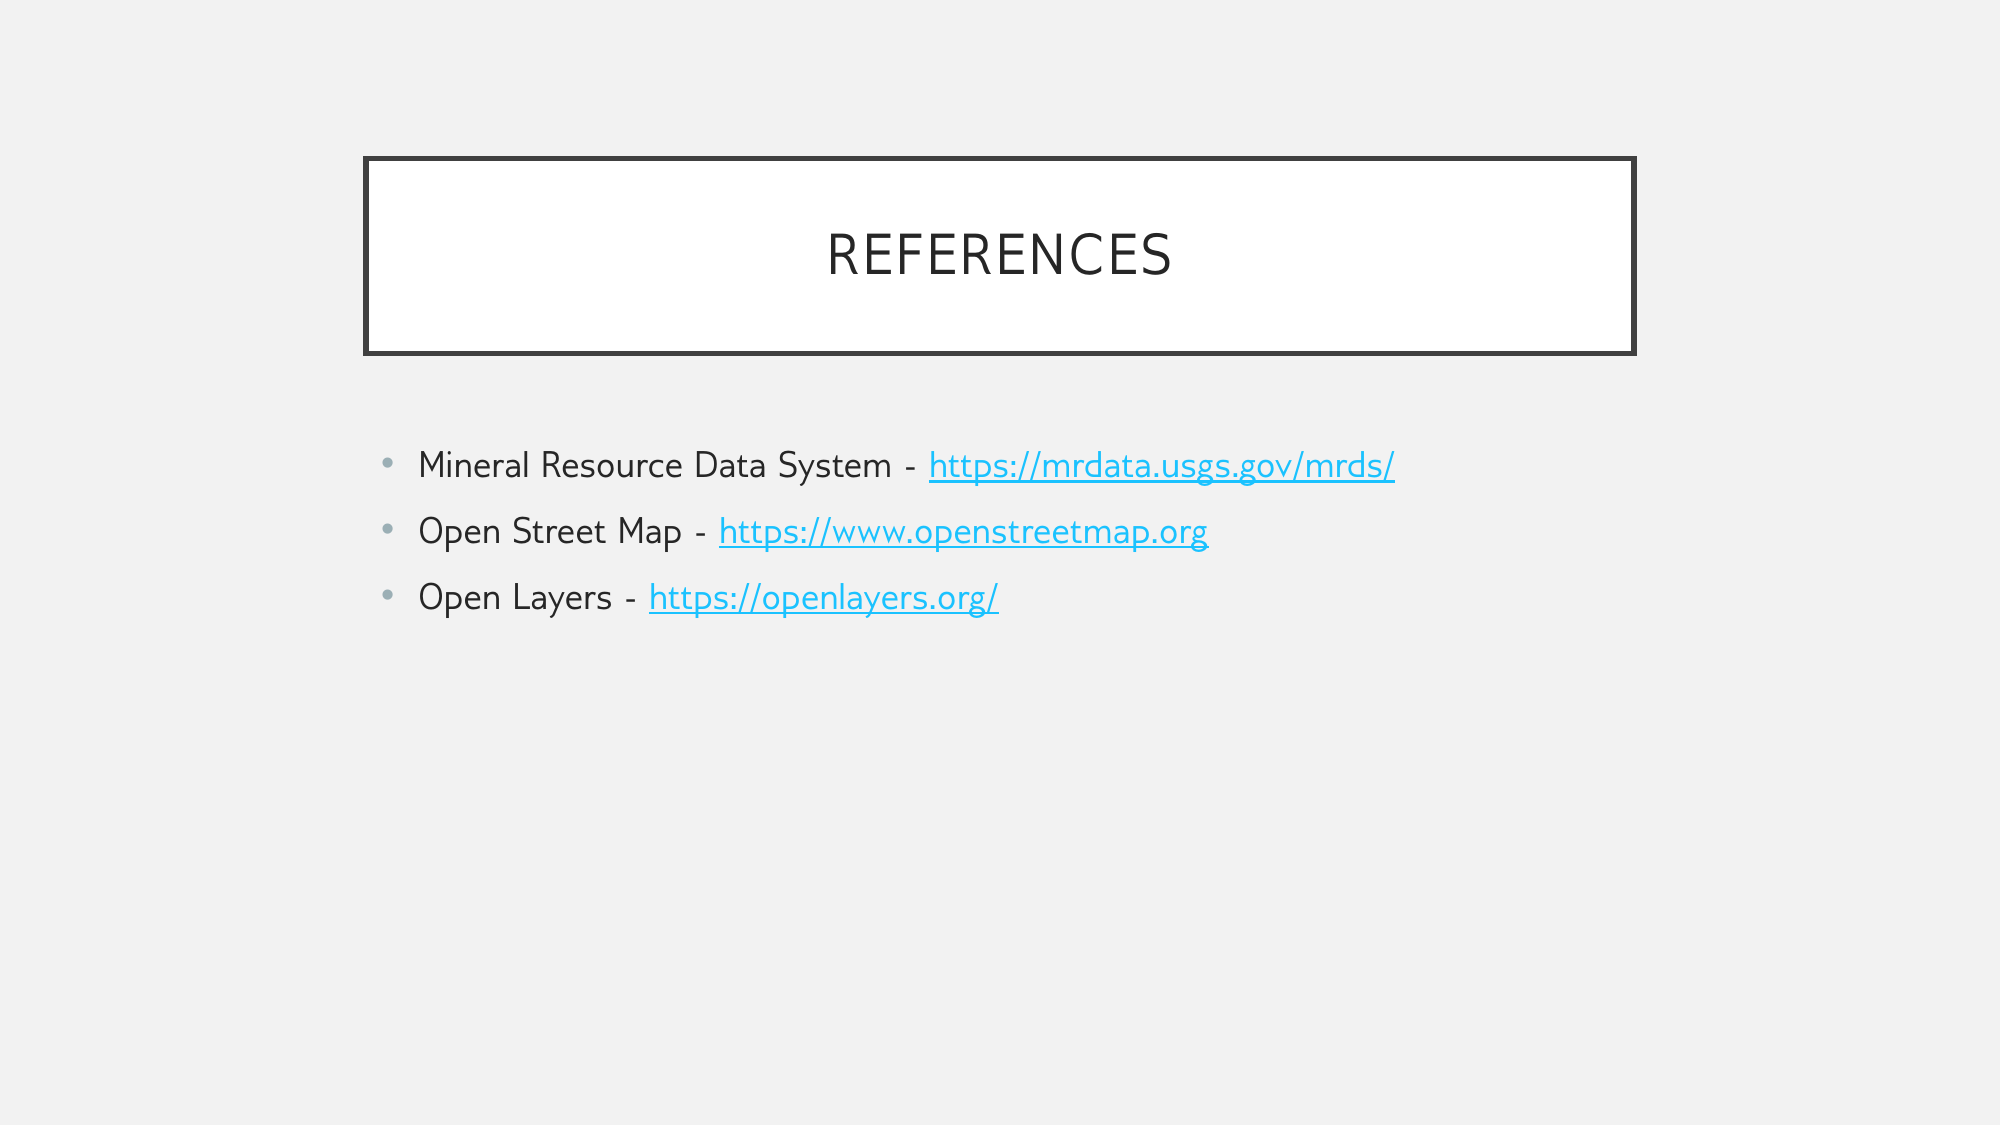

# References
Mineral Resource Data System - https://mrdata.usgs.gov/mrds/
Open Street Map - https://www.openstreetmap.org
Open Layers - https://openlayers.org/